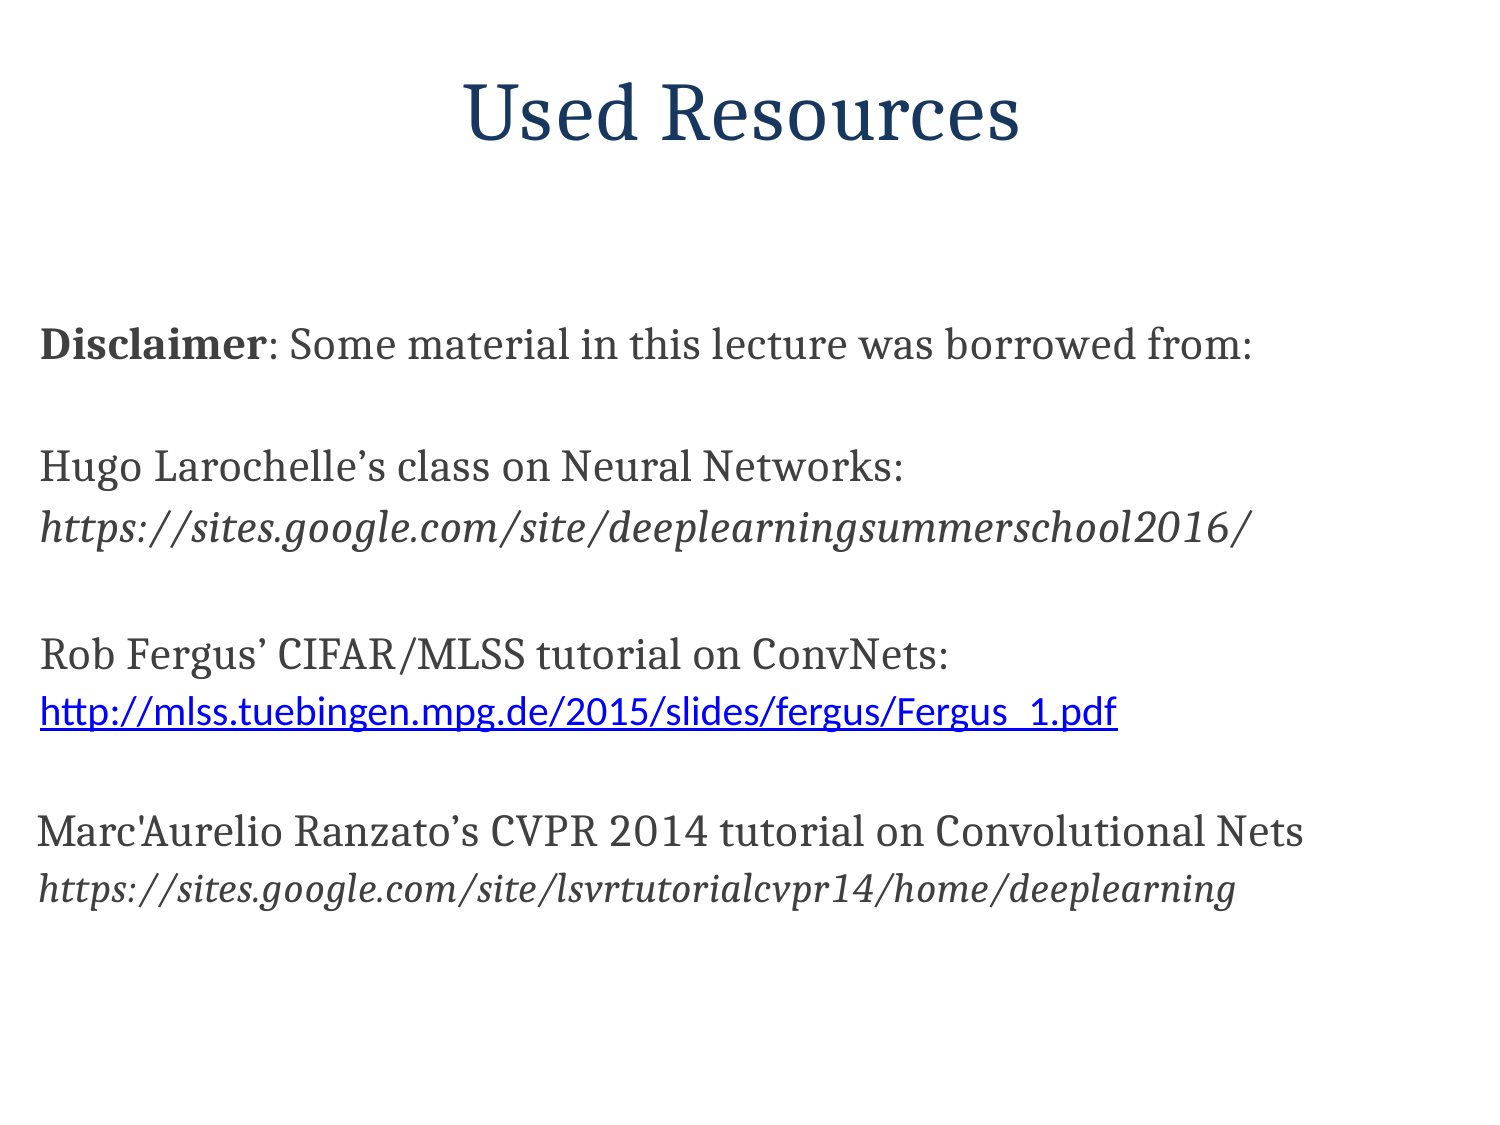

Used Resources
Disclaimer: Some material in this lecture was borrowed from:
Hugo Larochelle’s class on Neural Networks:
https://sites.google.com/site/deeplearningsummerschool2016/
Rob Fergus’ CIFAR/MLSS tutorial on ConvNets:
http://mlss.tuebingen.mpg.de/2015/slides/fergus/Fergus_1.pdf
Marc'Aurelio Ranzato’s CVPR 2014 tutorial on Convolutional Nets
https://sites.google.com/site/lsvrtutorialcvpr14/home/deeplearning